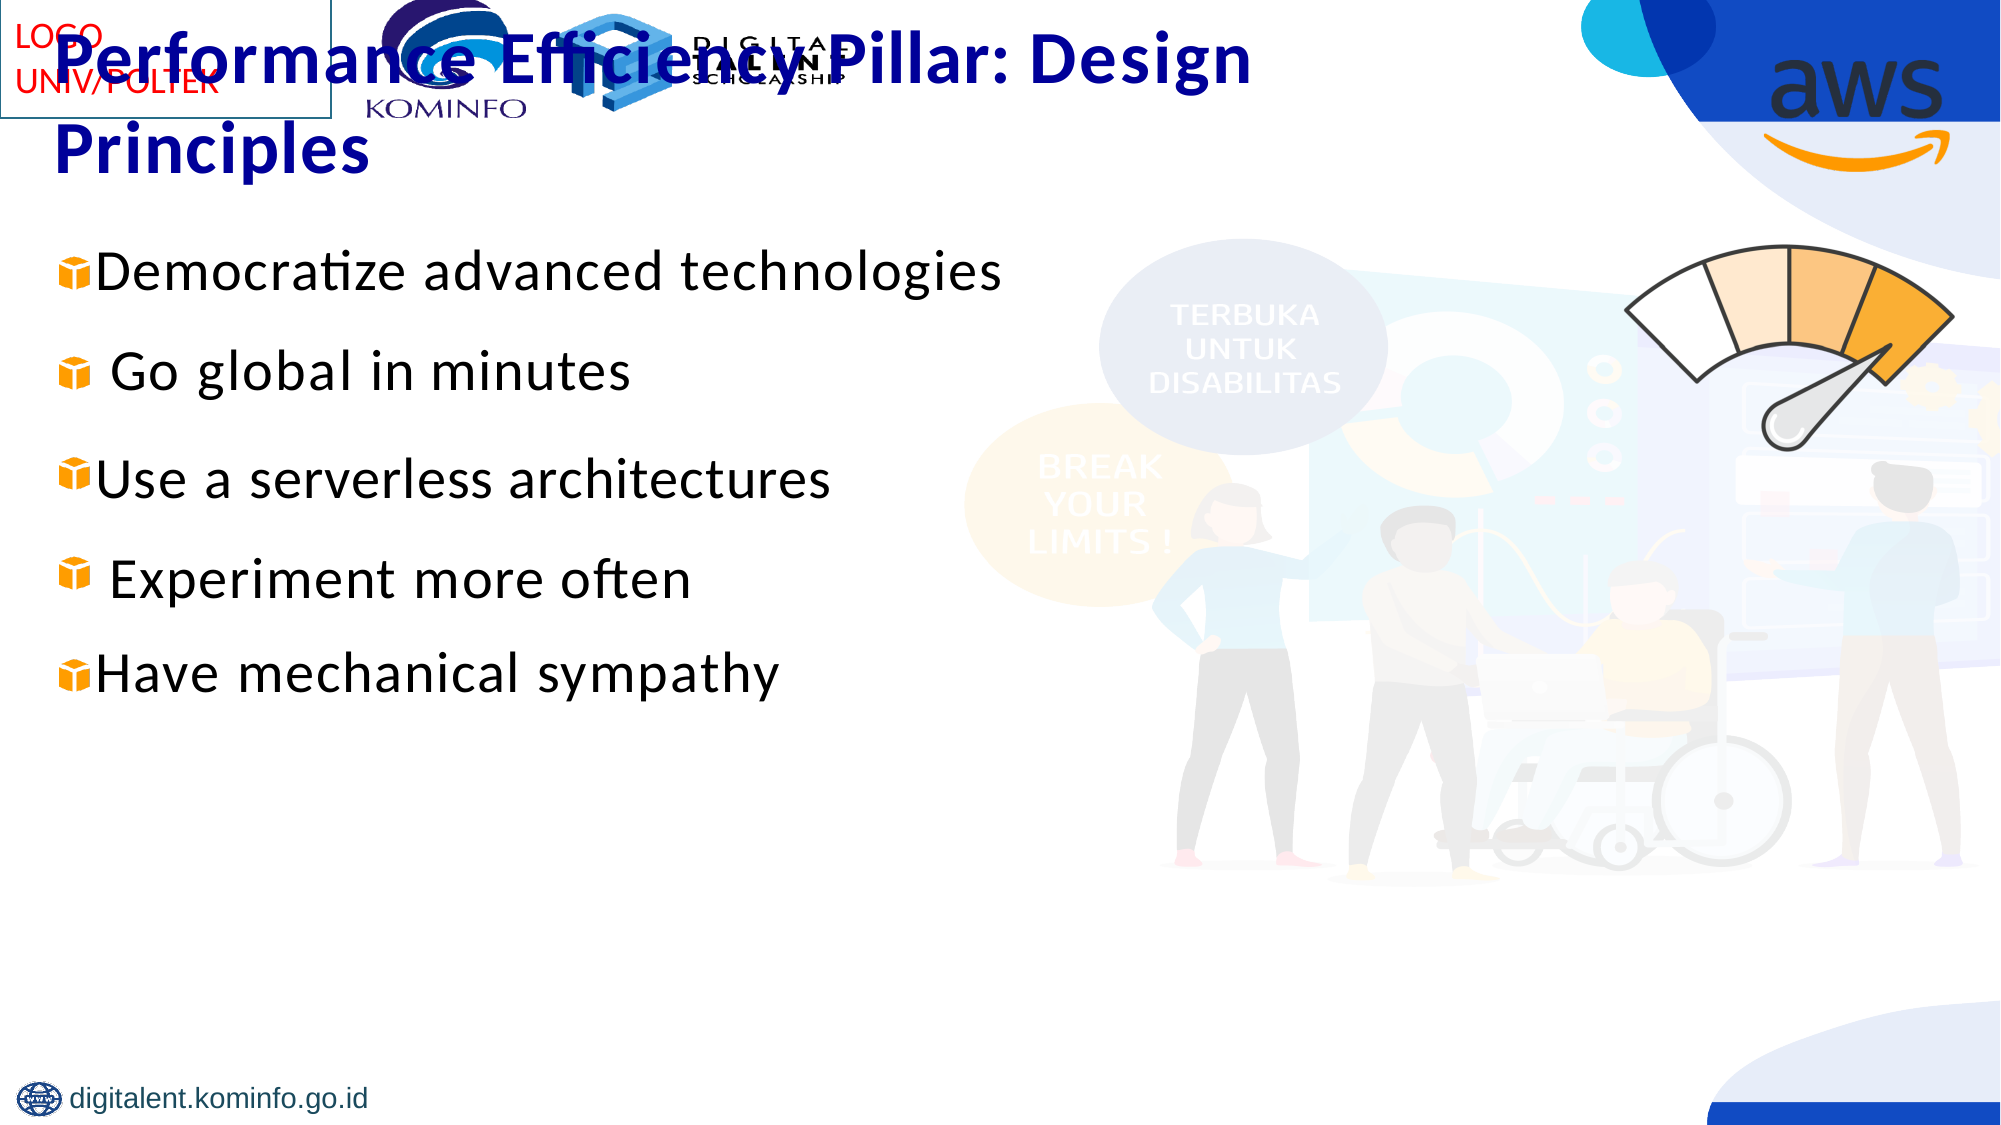

# Performance Efficiency Pillar: Design Principles

Democratize advanced technologies  Go global in minutes
Use a serverless architectures  Experiment more often
Have mechanical sympathy